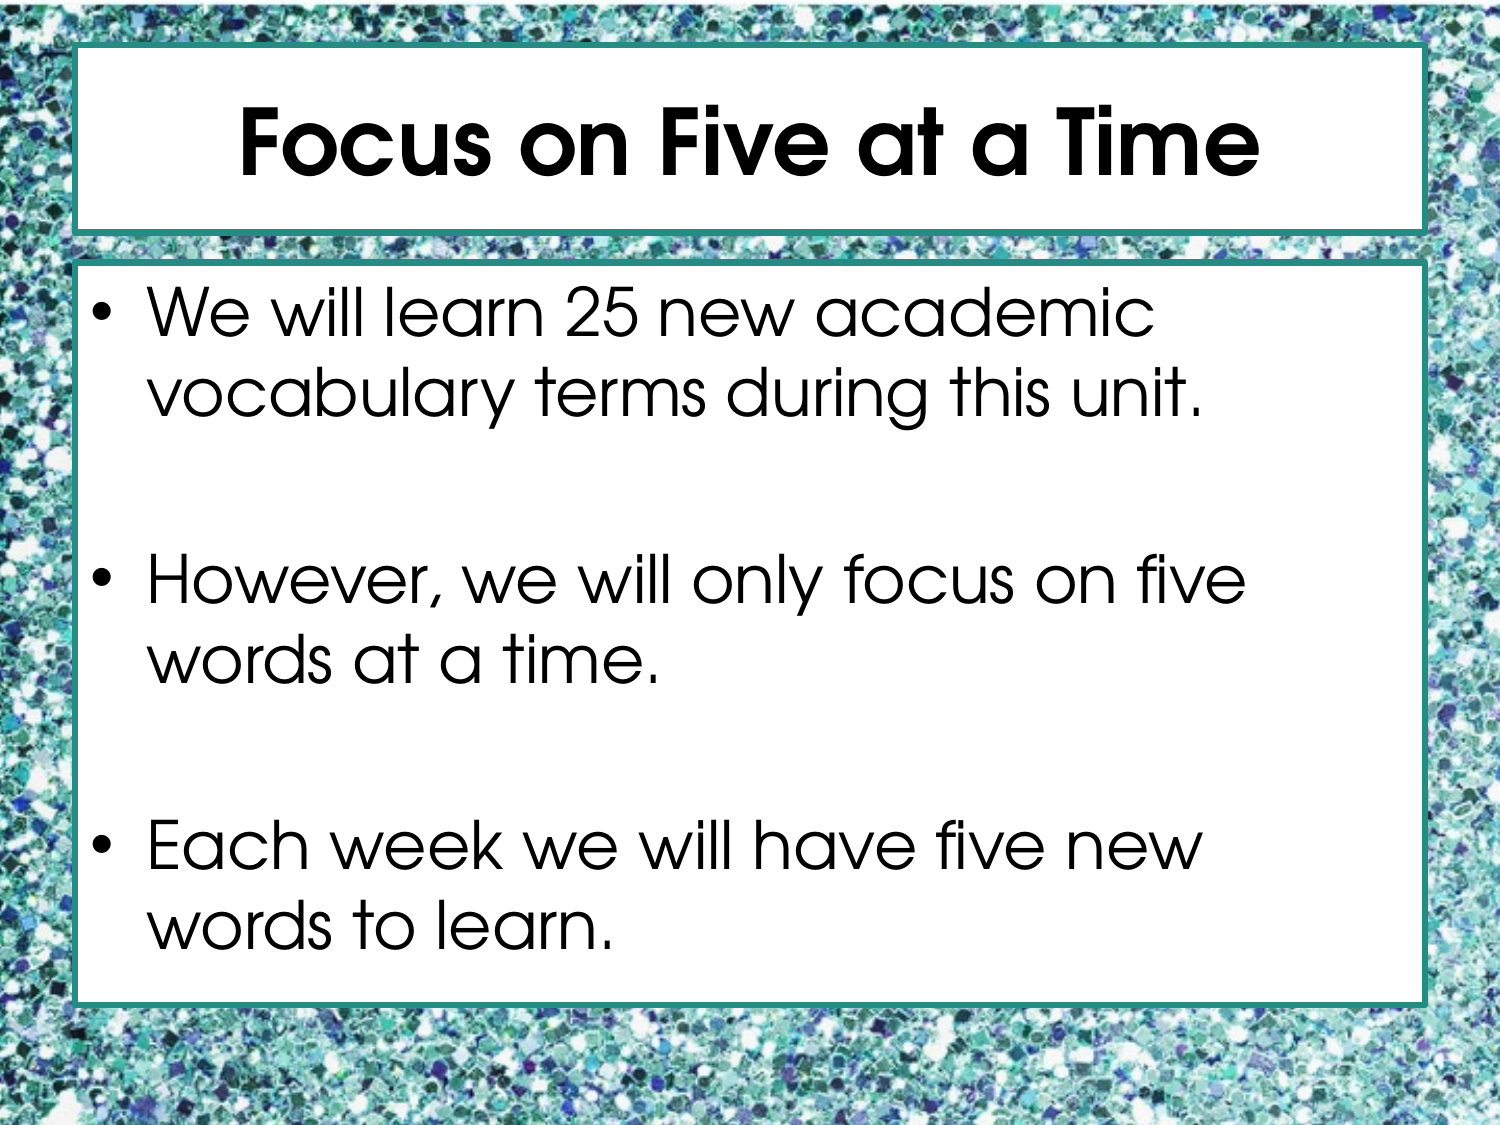

# Focus on Five at a Time
We will learn 25 new academic vocabulary terms during this unit.

However, we will only focus on five words at a time.

Each week we will have five new words to learn.